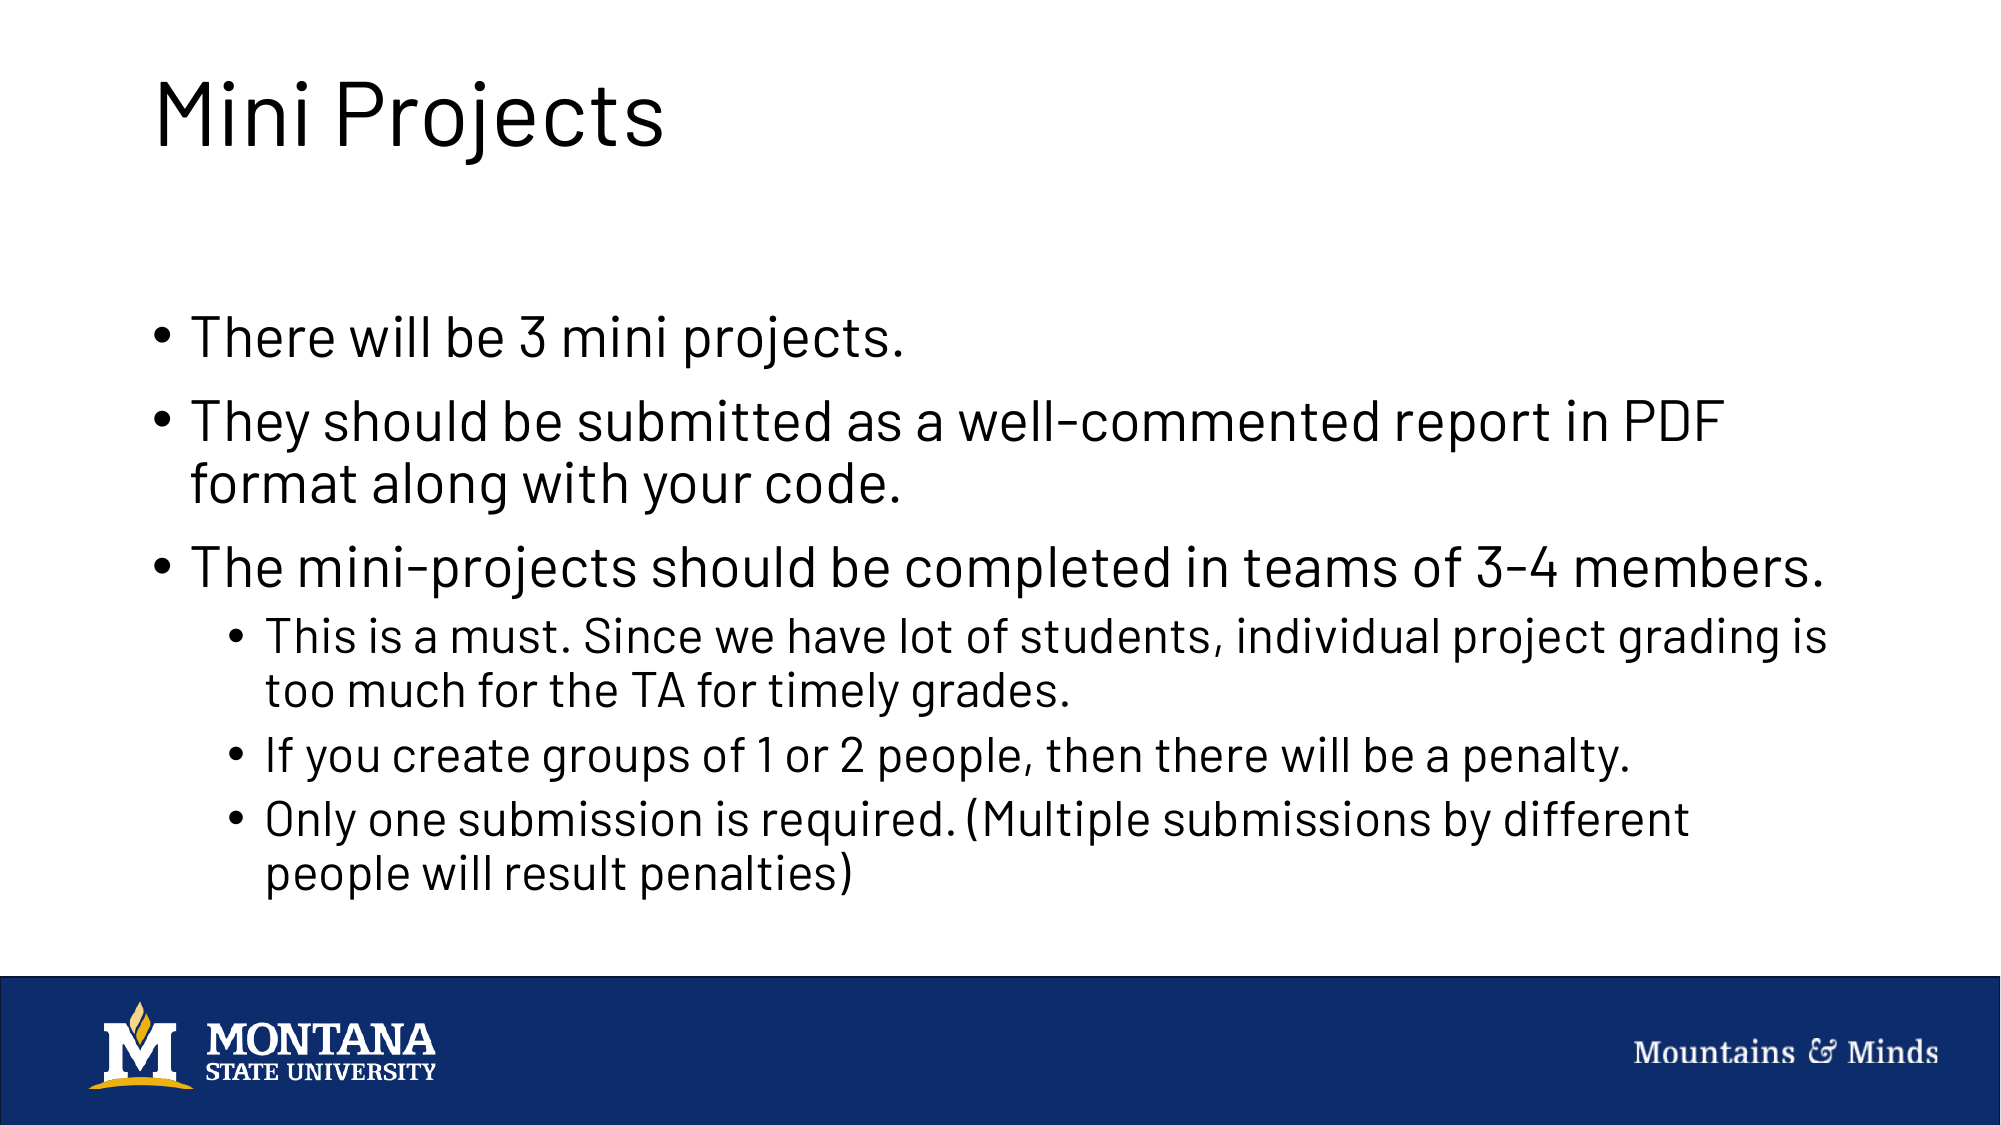

# Mini Projects
There will be 3 mini projects.
They should be submitted as a well-commented report in PDF format along with your code.
The mini-projects should be completed in teams of 3-4 members.
This is a must. Since we have lot of students, individual project grading is too much for the TA for timely grades.
If you create groups of 1 or 2 people, then there will be a penalty.
Only one submission is required. (Multiple submissions by different people will result penalties)